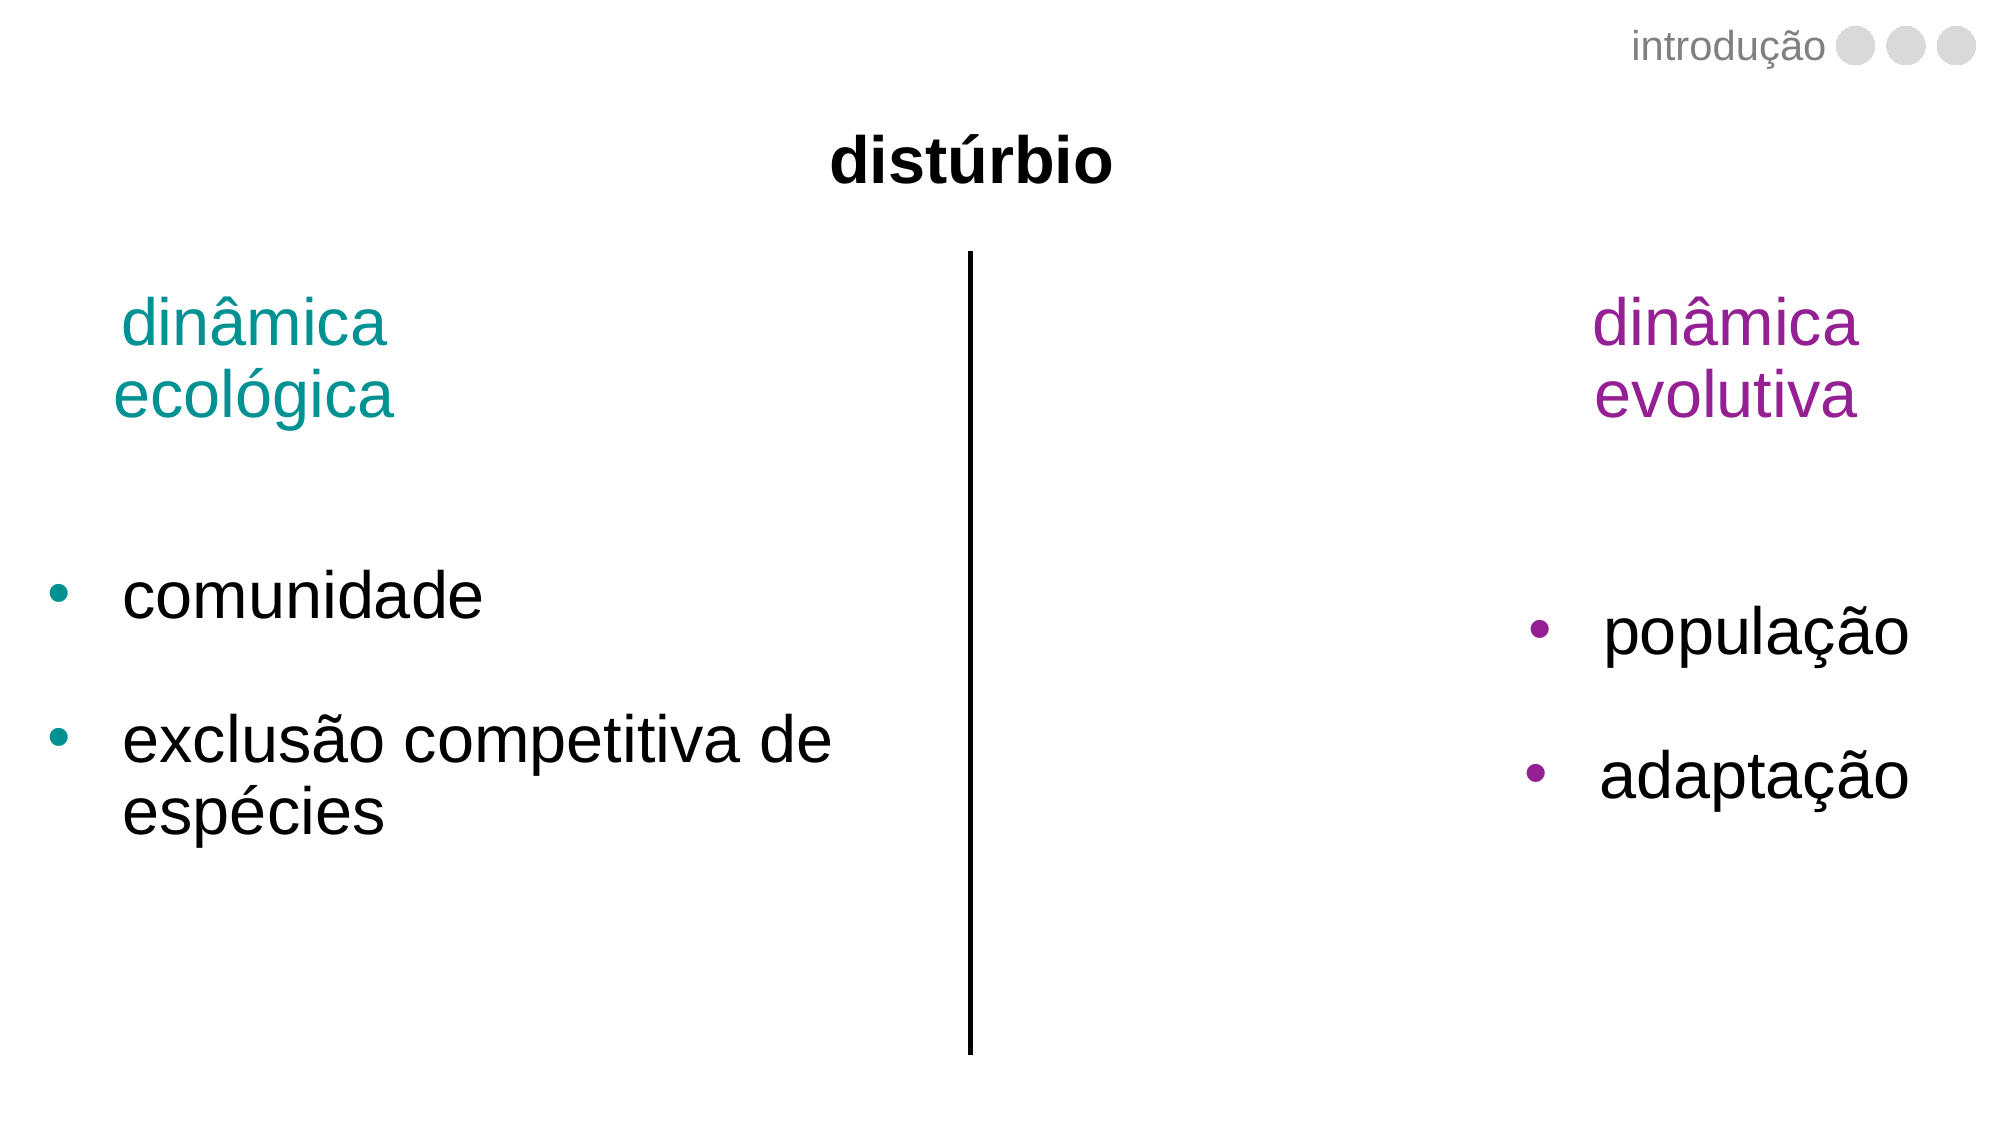

introdução
distúrbio

dinâmica evolutiva
dinâmica ecológica
população

adaptação
comunidade

exclusão competitiva de espécies